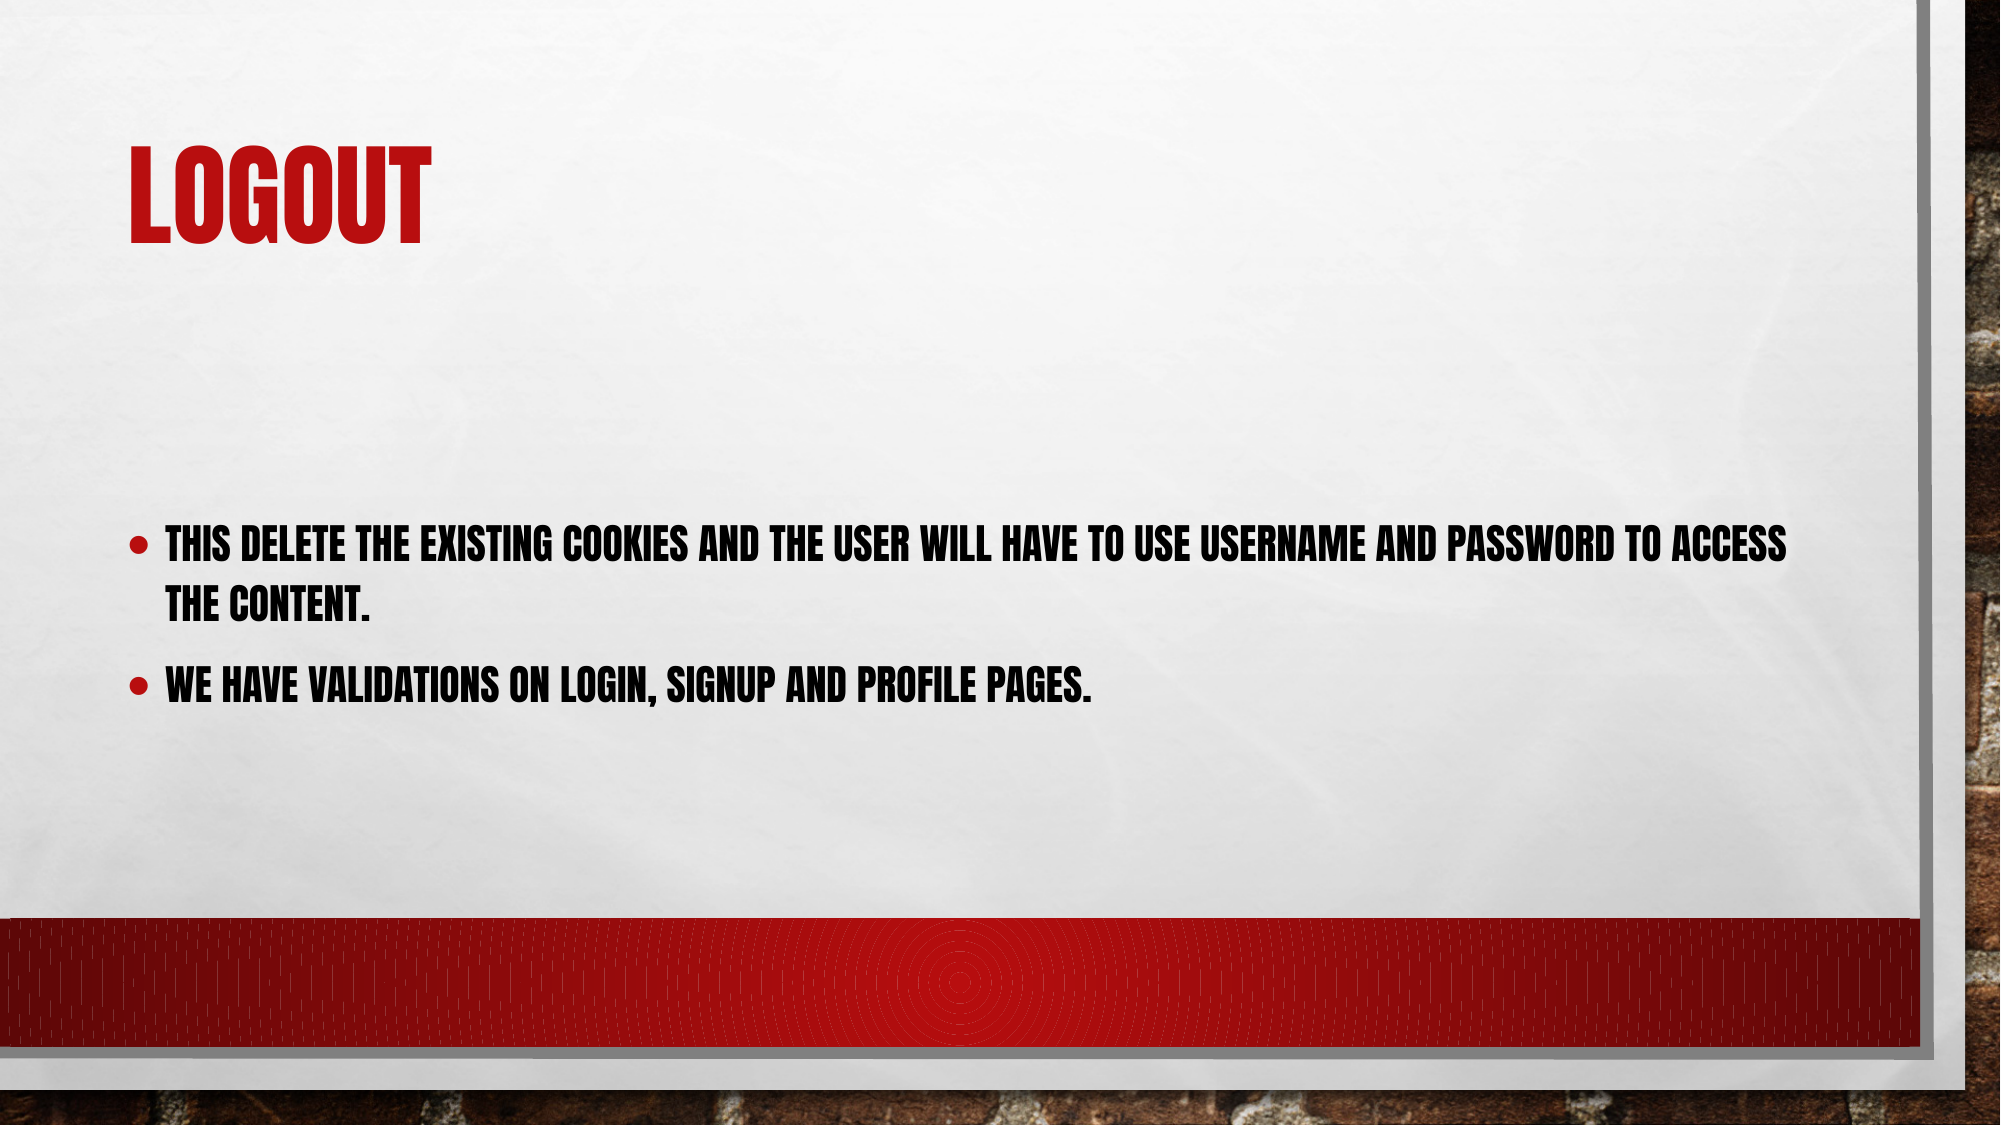

# LOGOUT
This delete the existing cookies and the user will have to use username and password to access the content.
We have validations on Login, SignUP and Profile Pages.